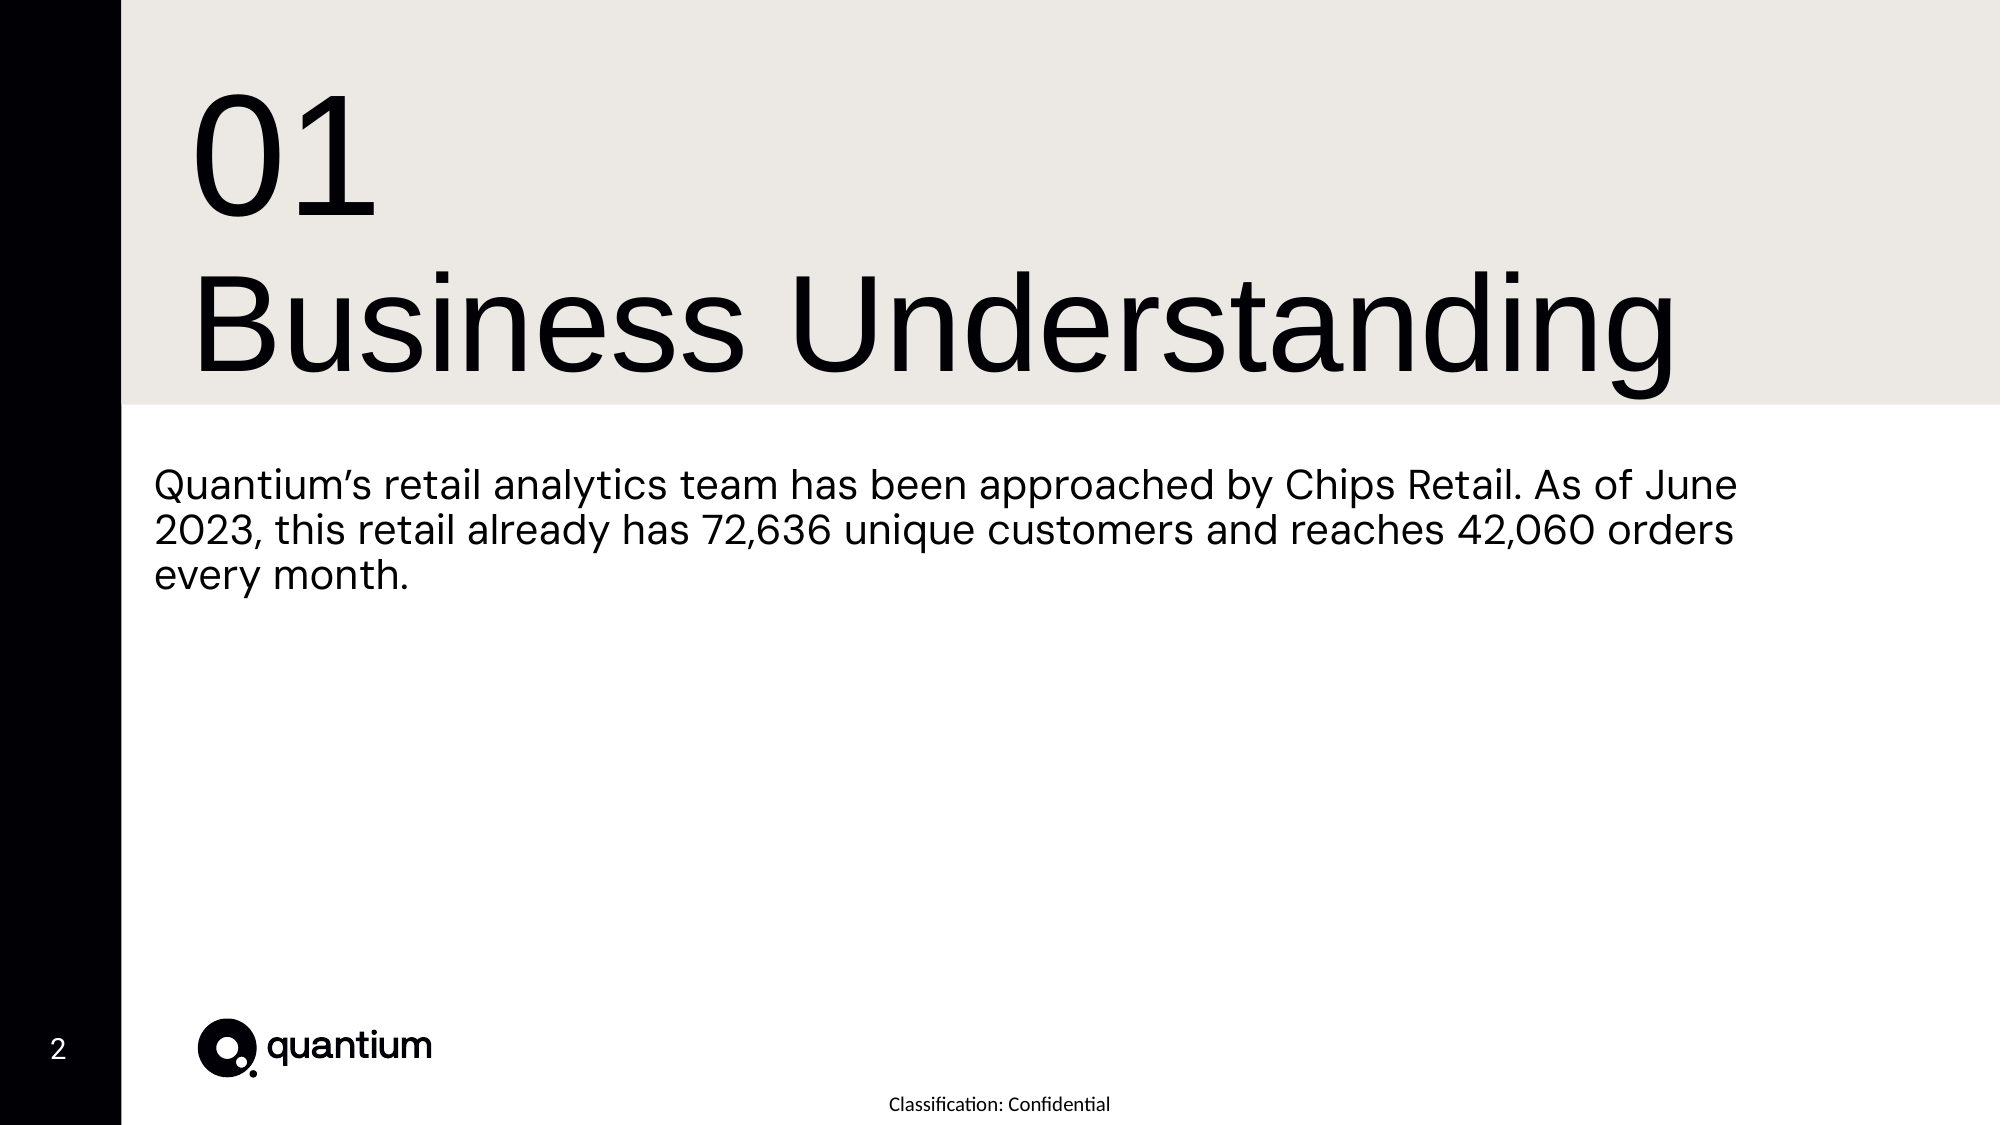

# 01 Business Understanding
Quantium’s retail analytics team has been approached by Chips Retail. As of June 2023, this retail already has 72,636 unique customers and reaches 42,060 orders every month.